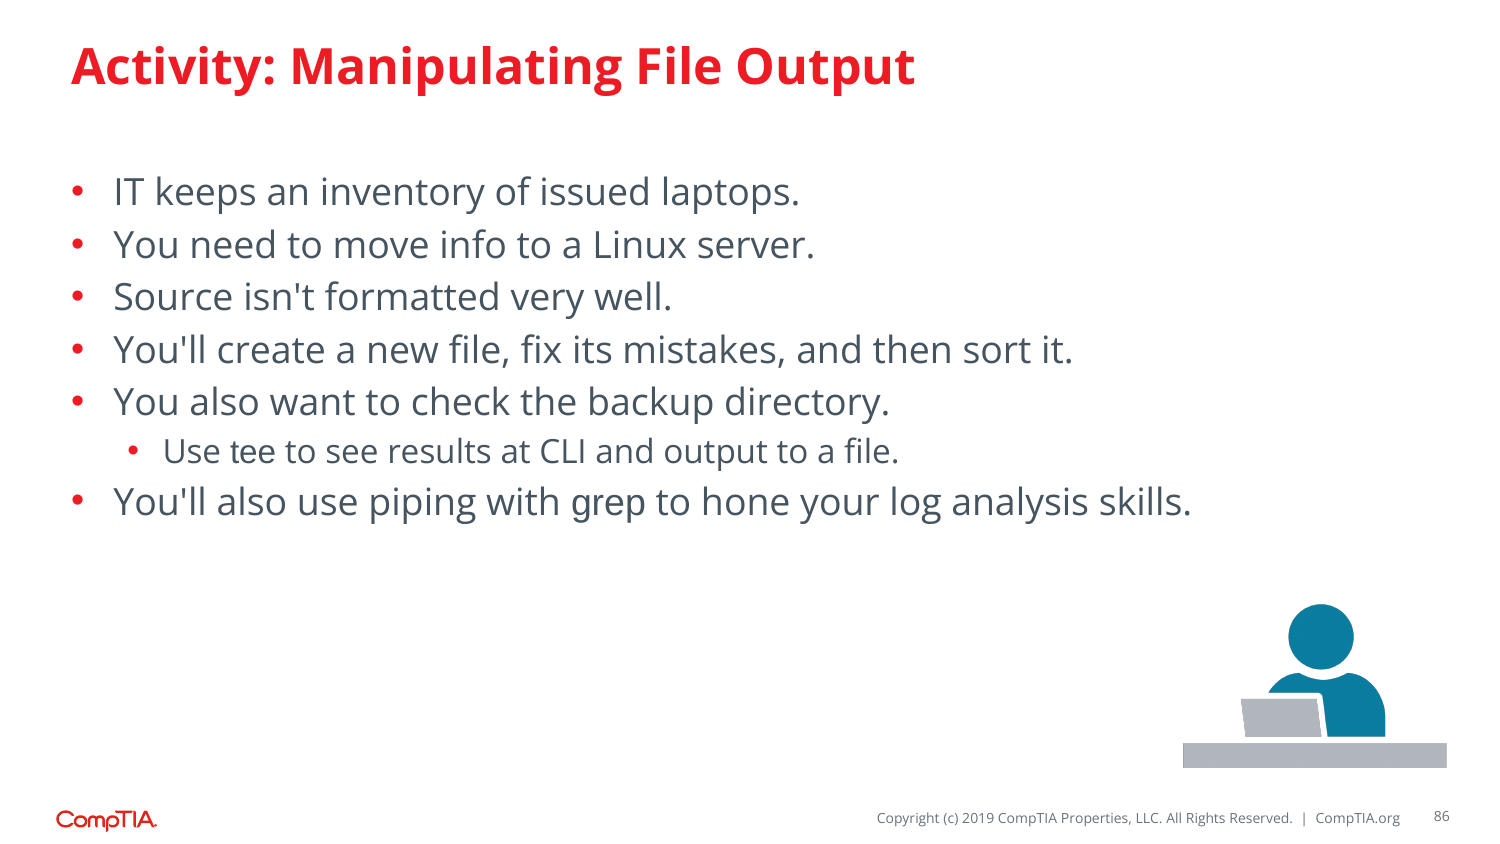

# Activity: Manipulating File Output
IT keeps an inventory of issued laptops.
You need to move info to a Linux server.
Source isn't formatted very well.
You'll create a new file, fix its mistakes, and then sort it.
You also want to check the backup directory.
Use tee to see results at CLI and output to a file.
You'll also use piping with grep to hone your log analysis skills.
86